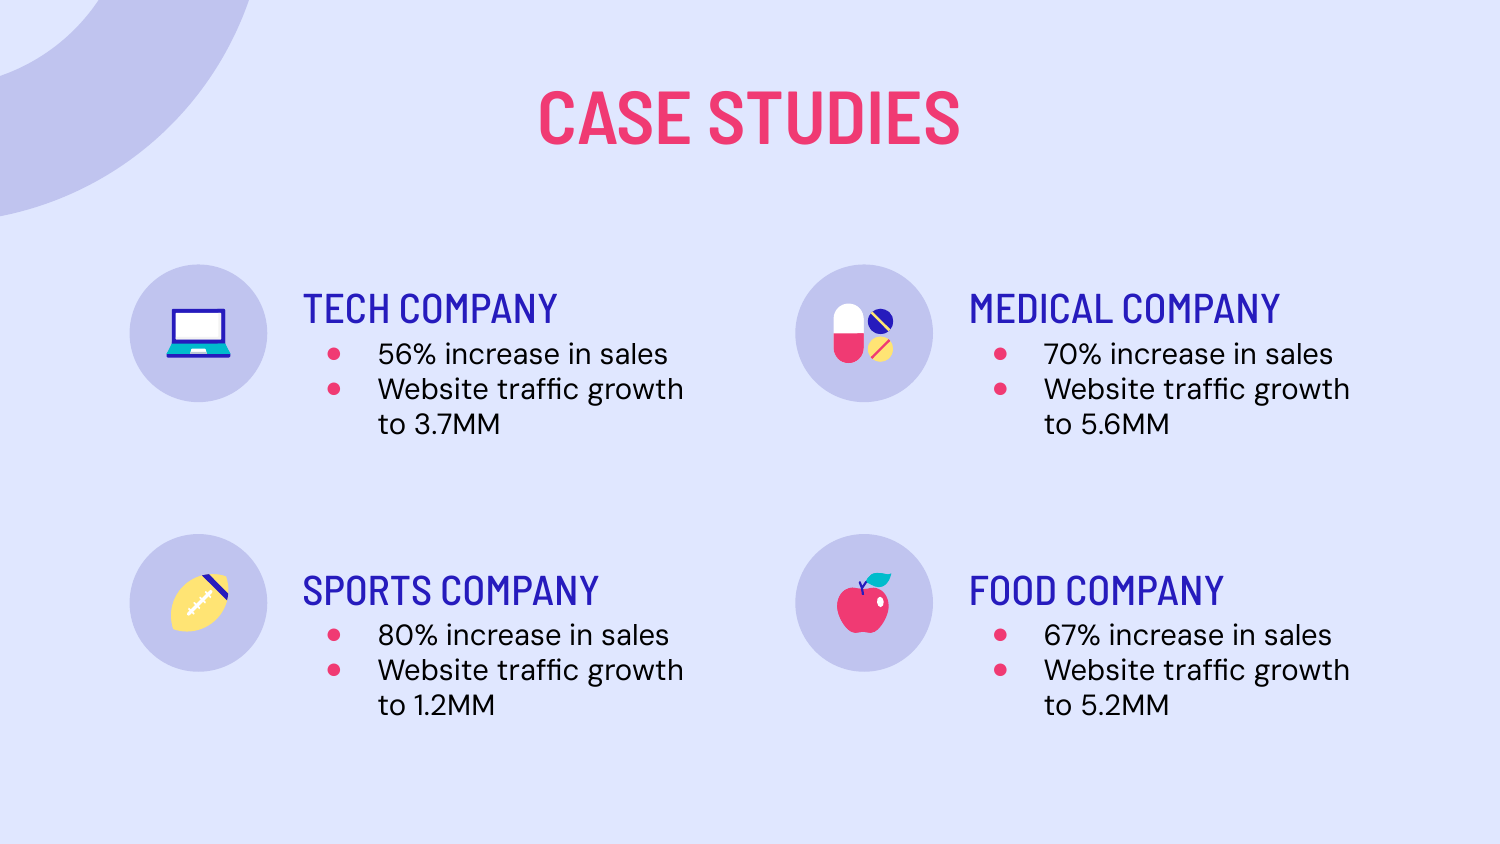

CASE STUDIES
# TECH COMPANY
MEDICAL COMPANY

70% increase in sales
Website traffic growth to 5.6MM
56% increase in sales
Website traffic growth to 3.7MM

SPORTS COMPANY
FOOD COMPANY

80% increase in sales
Website traffic growth to 1.2MM
67% increase in sales
Website traffic growth to 5.2MM